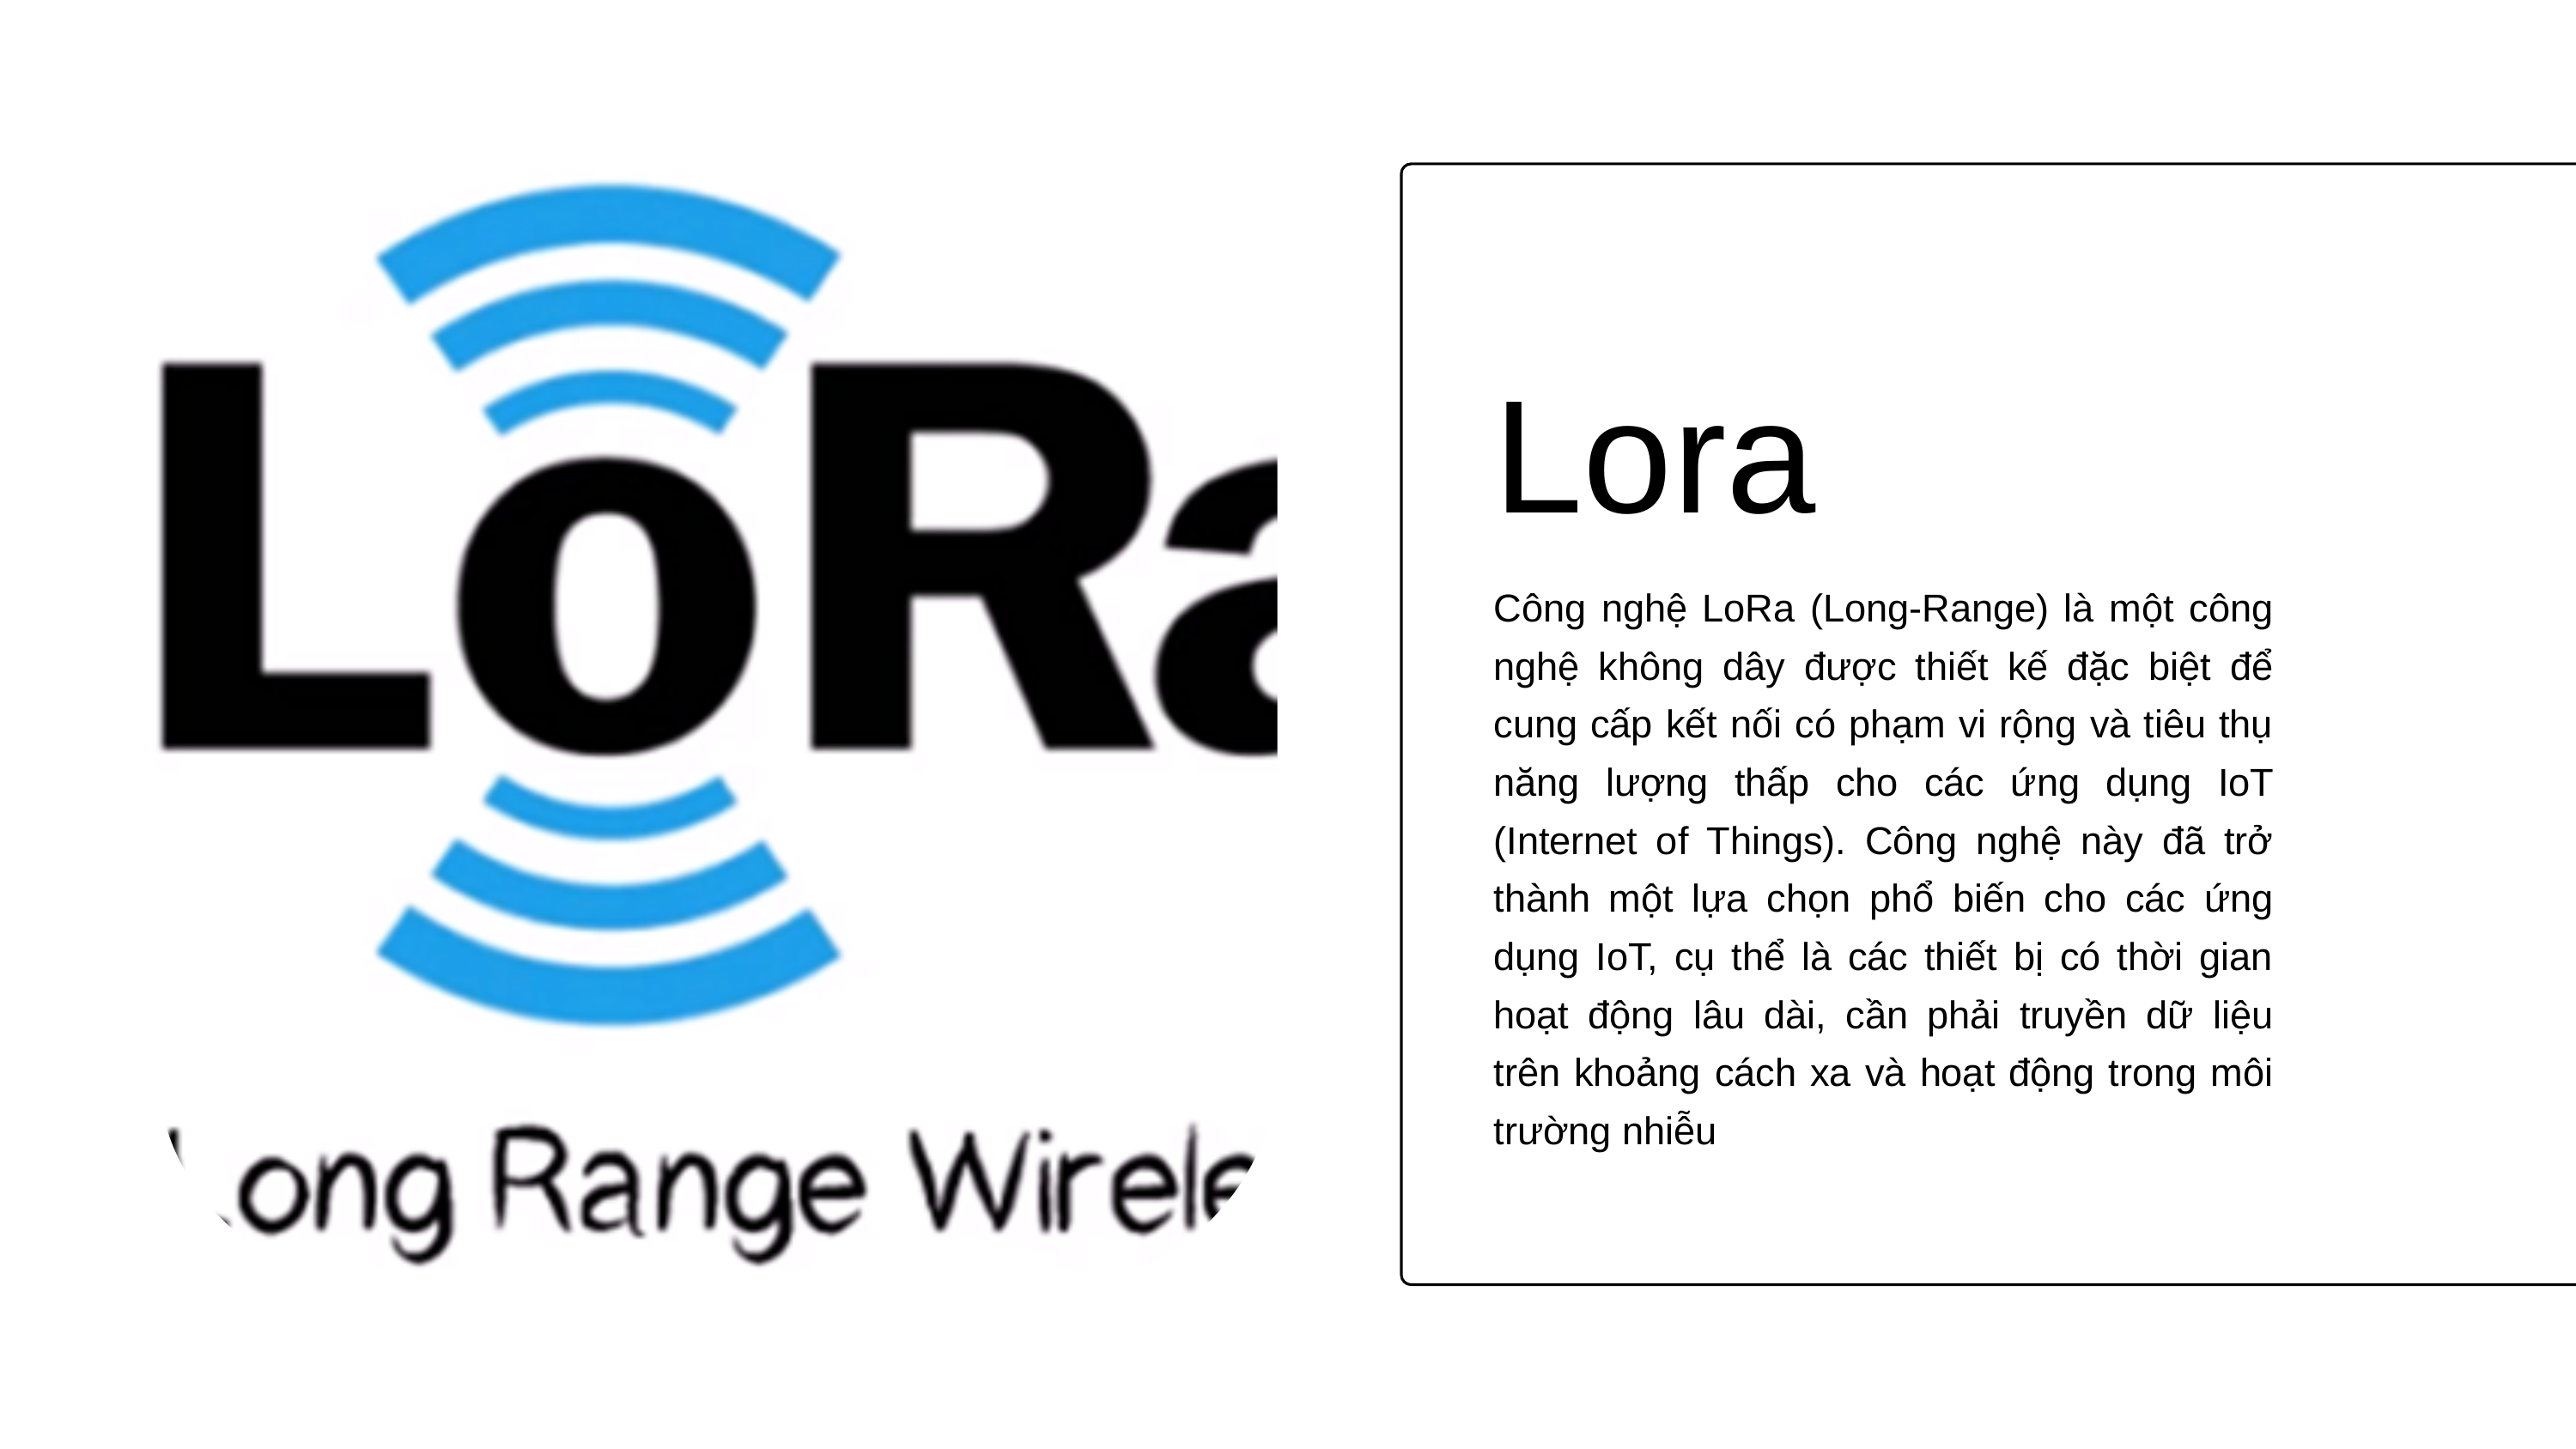

Lora
Công nghệ LoRa (Long-Range) là một công nghệ không dây được thiết kế đặc biệt để cung cấp kết nối có phạm vi rộng và tiêu thụ năng lượng thấp cho các ứng dụng IoT (Internet of Things). Công nghệ này đã trở thành một lựa chọn phổ biến cho các ứng dụng IoT, cụ thể là các thiết bị có thời gian hoạt động lâu dài, cần phải truyền dữ liệu trên khoảng cách xa và hoạt động trong môi trường nhiễu